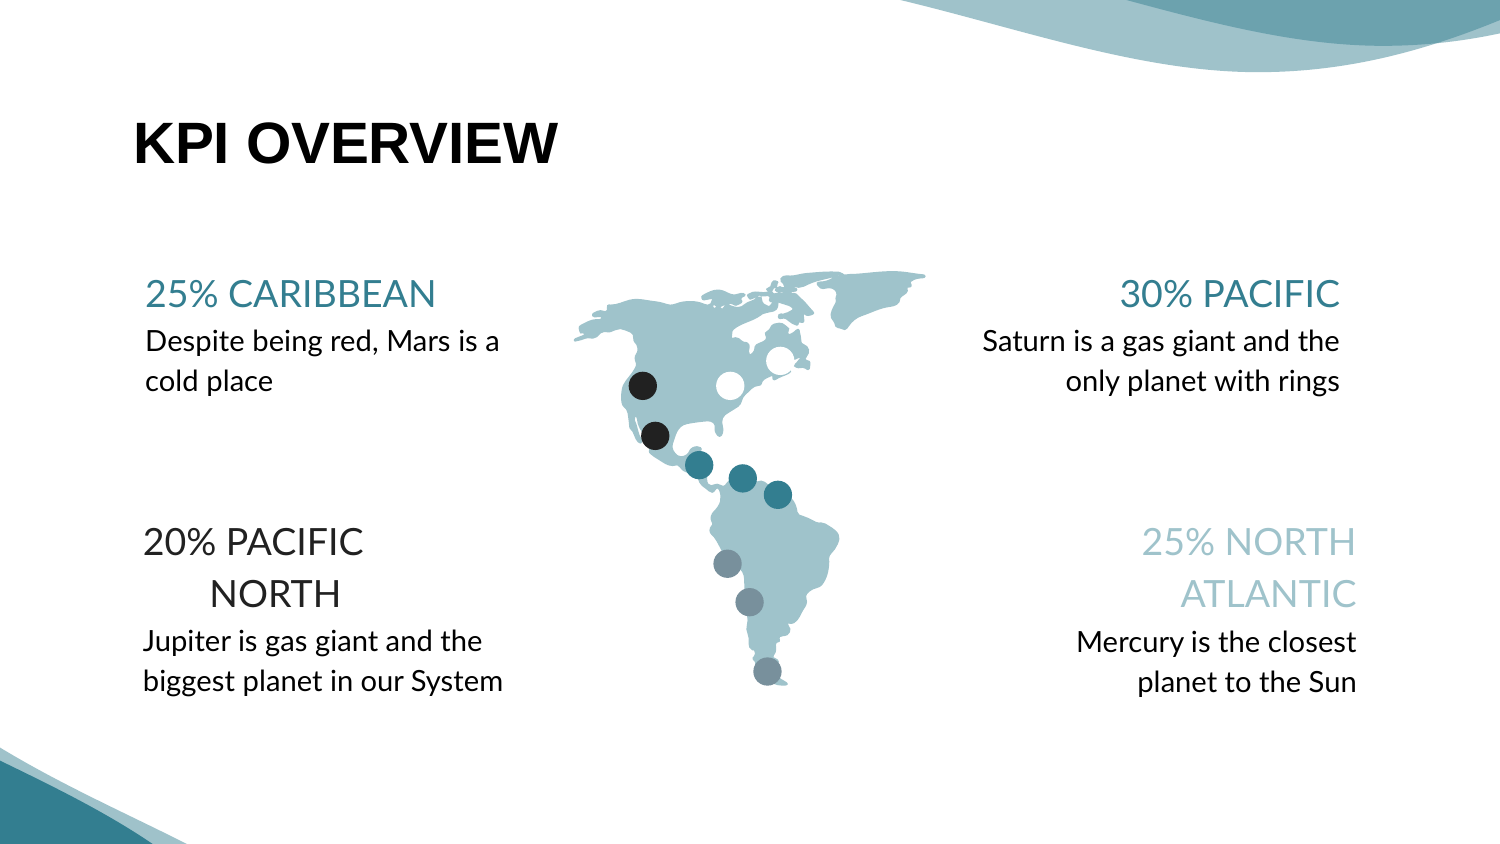

# KPI OVERVIEW
25% CARIBBEAN
30% PACIFIC

Despite being red, Mars is a cold place
Saturn is a gas giant and the only planet with rings

20% PACIFIC                      NORTH

25% NORTH ATLANTIC

Jupiter is gas giant and the biggest planet in our System
 Mercury is the closest planet to the Sun